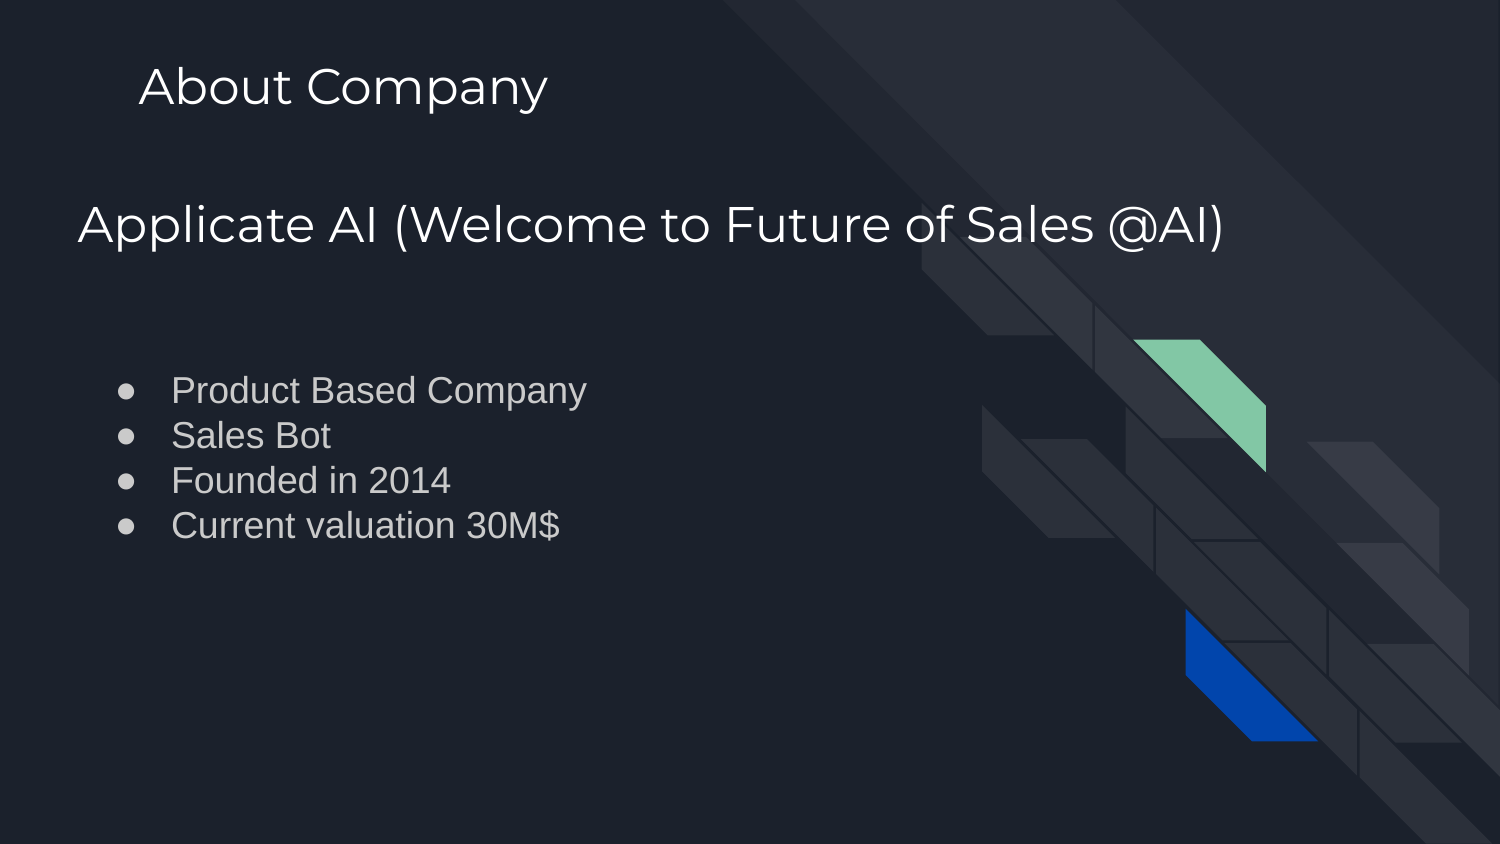

# About Company
Applicate AI (Welcome to Future of Sales @AI)
Product Based Company
Sales Bot
Founded in 2014
Current valuation 30M$